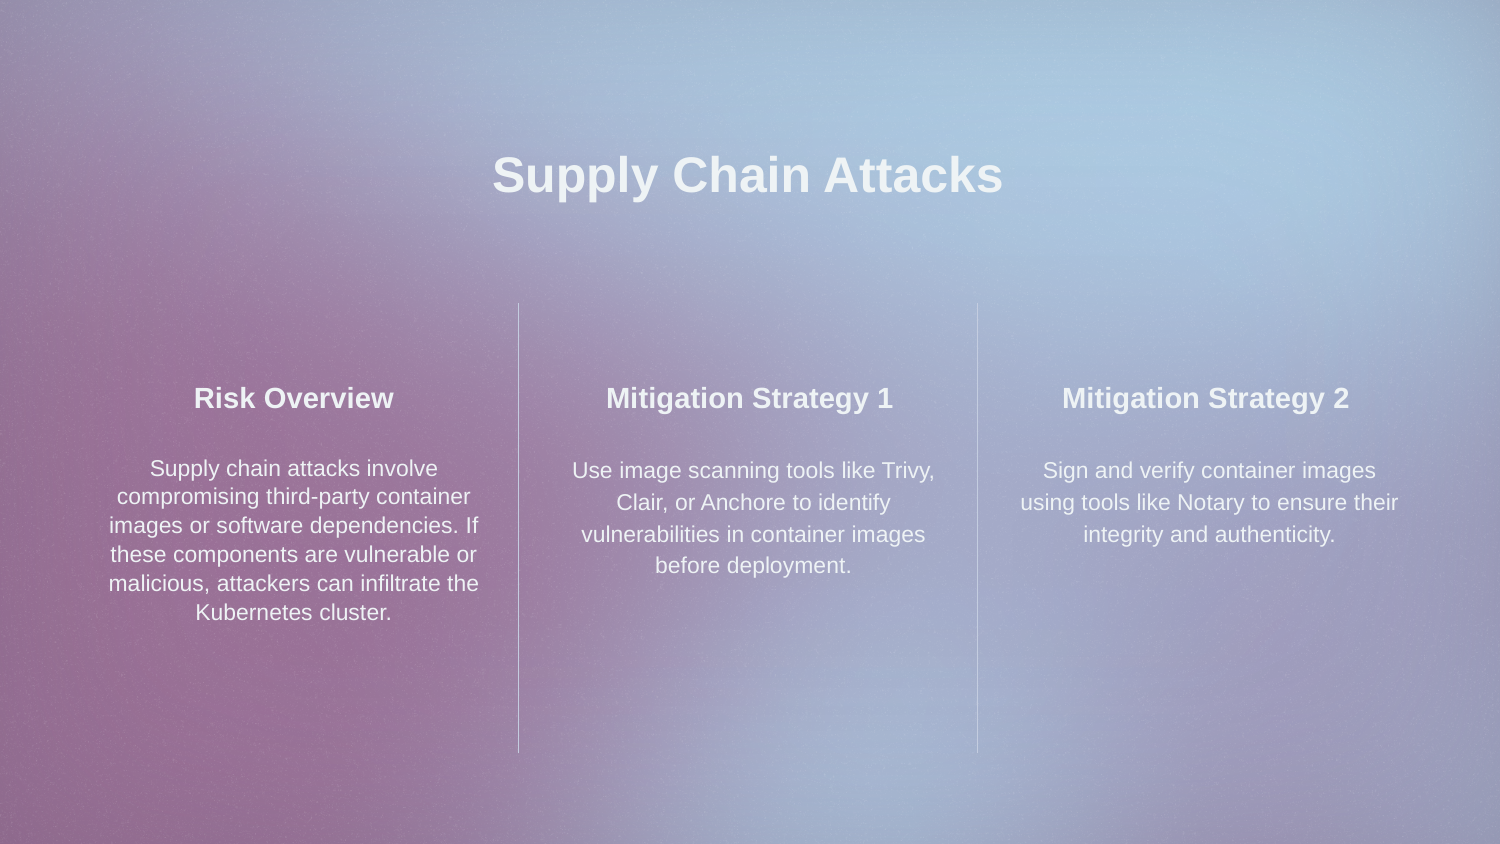

Supply Chain Attacks
Risk Overview
Mitigation Strategy 1
Mitigation Strategy 2
Use image scanning tools like Trivy, Clair, or Anchore to identify vulnerabilities in container images before deployment.
Supply chain attacks involve compromising third-party container images or software dependencies. If these components are vulnerable or malicious, attackers can infiltrate the Kubernetes cluster.
Sign and verify container images using tools like Notary to ensure their integrity and authenticity.